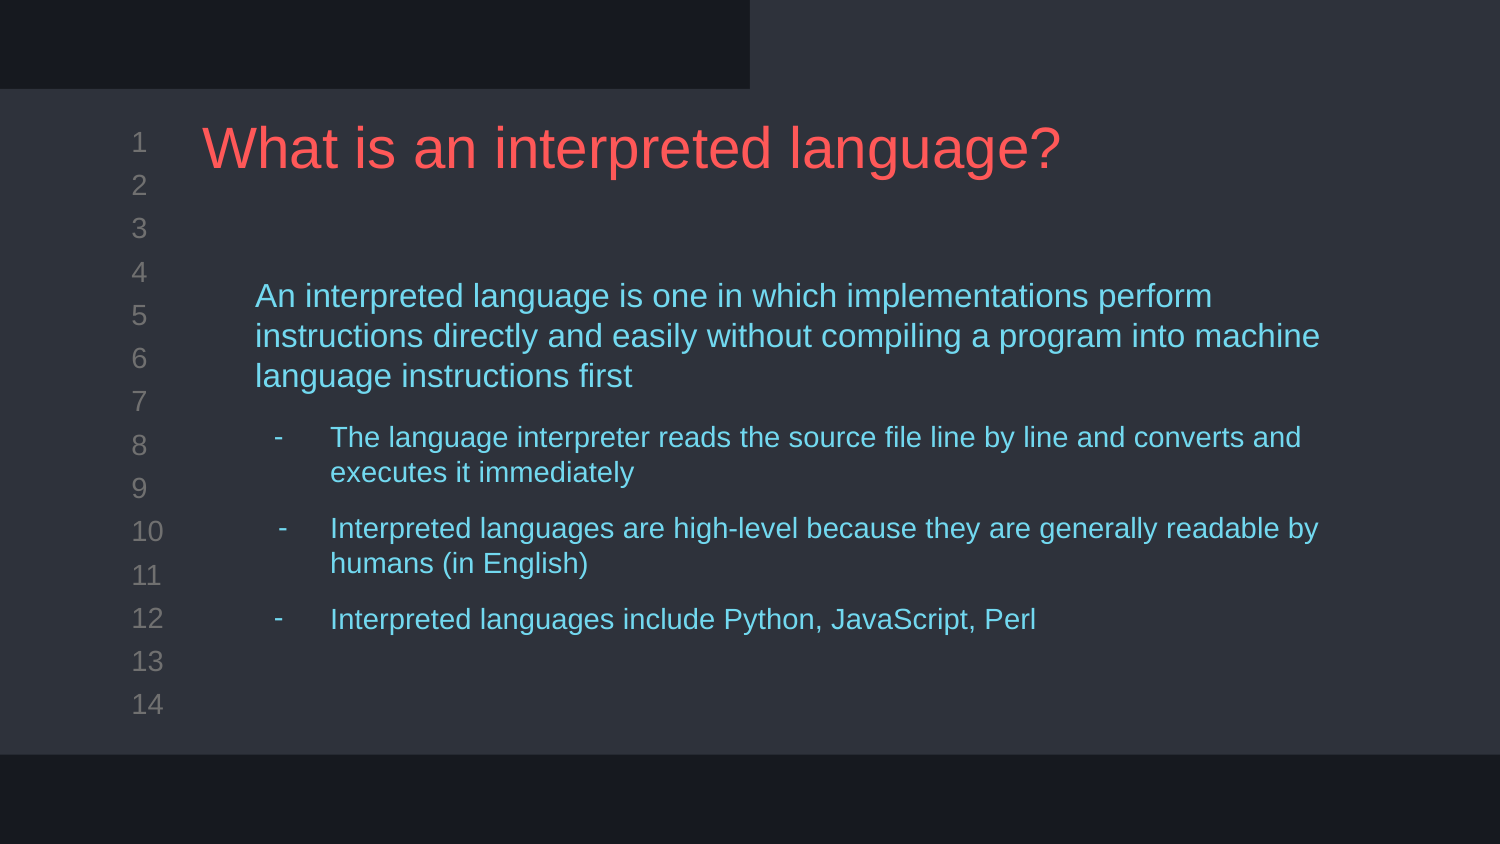

# What is an interpreted language?
An interpreted language is one in which implementations perform instructions directly and easily without compiling a program into machine language instructions first
The language interpreter reads the source file line by line and converts and executes it immediately
Interpreted languages are high-level because they are generally readable by humans (in English)
Interpreted languages include Python, JavaScript, Perl